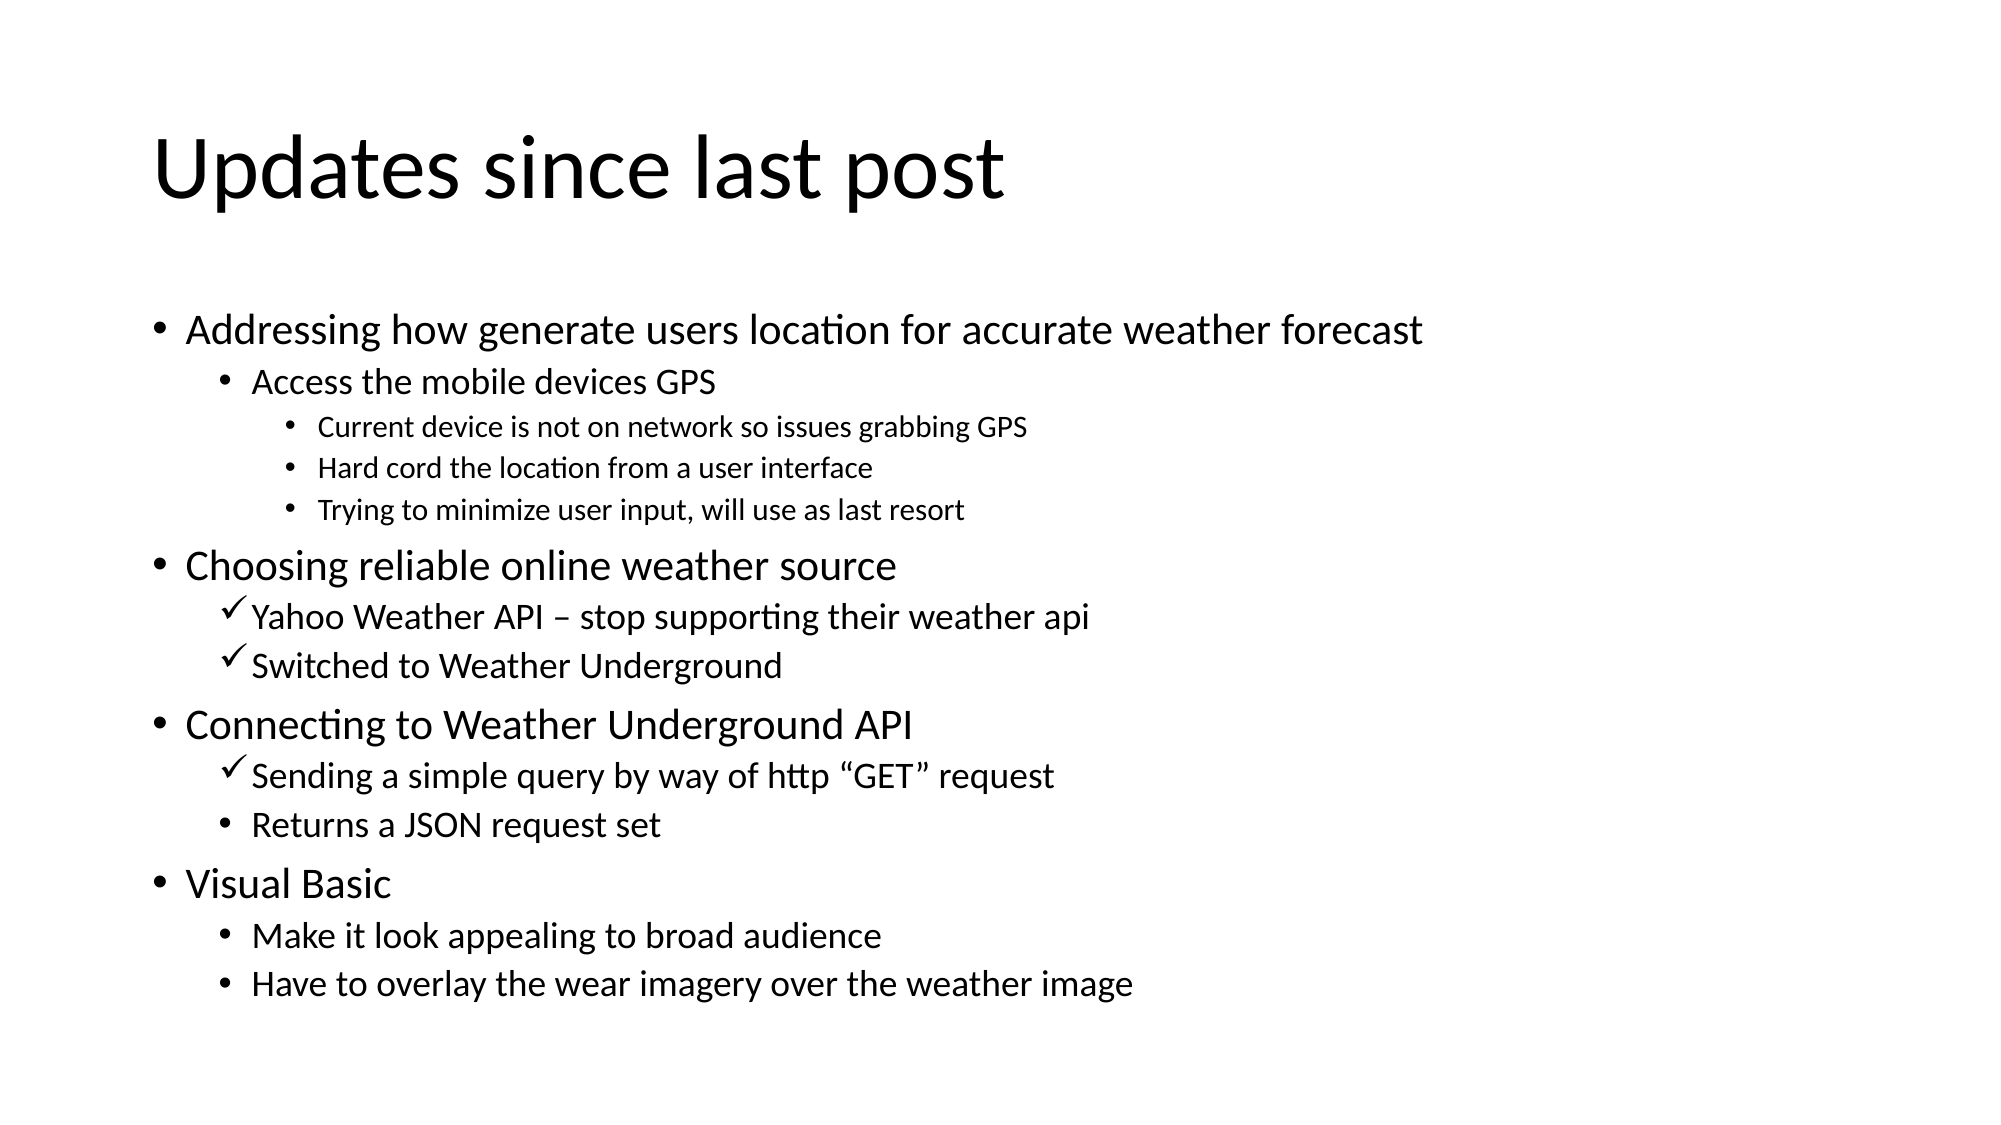

# Updates since last post
Addressing how generate users location for accurate weather forecast
Access the mobile devices GPS
Current device is not on network so issues grabbing GPS
Hard cord the location from a user interface
Trying to minimize user input, will use as last resort
Choosing reliable online weather source
Yahoo Weather API – stop supporting their weather api
Switched to Weather Underground
Connecting to Weather Underground API
Sending a simple query by way of http “GET” request
Returns a JSON request set
Visual Basic
Make it look appealing to broad audience
Have to overlay the wear imagery over the weather image